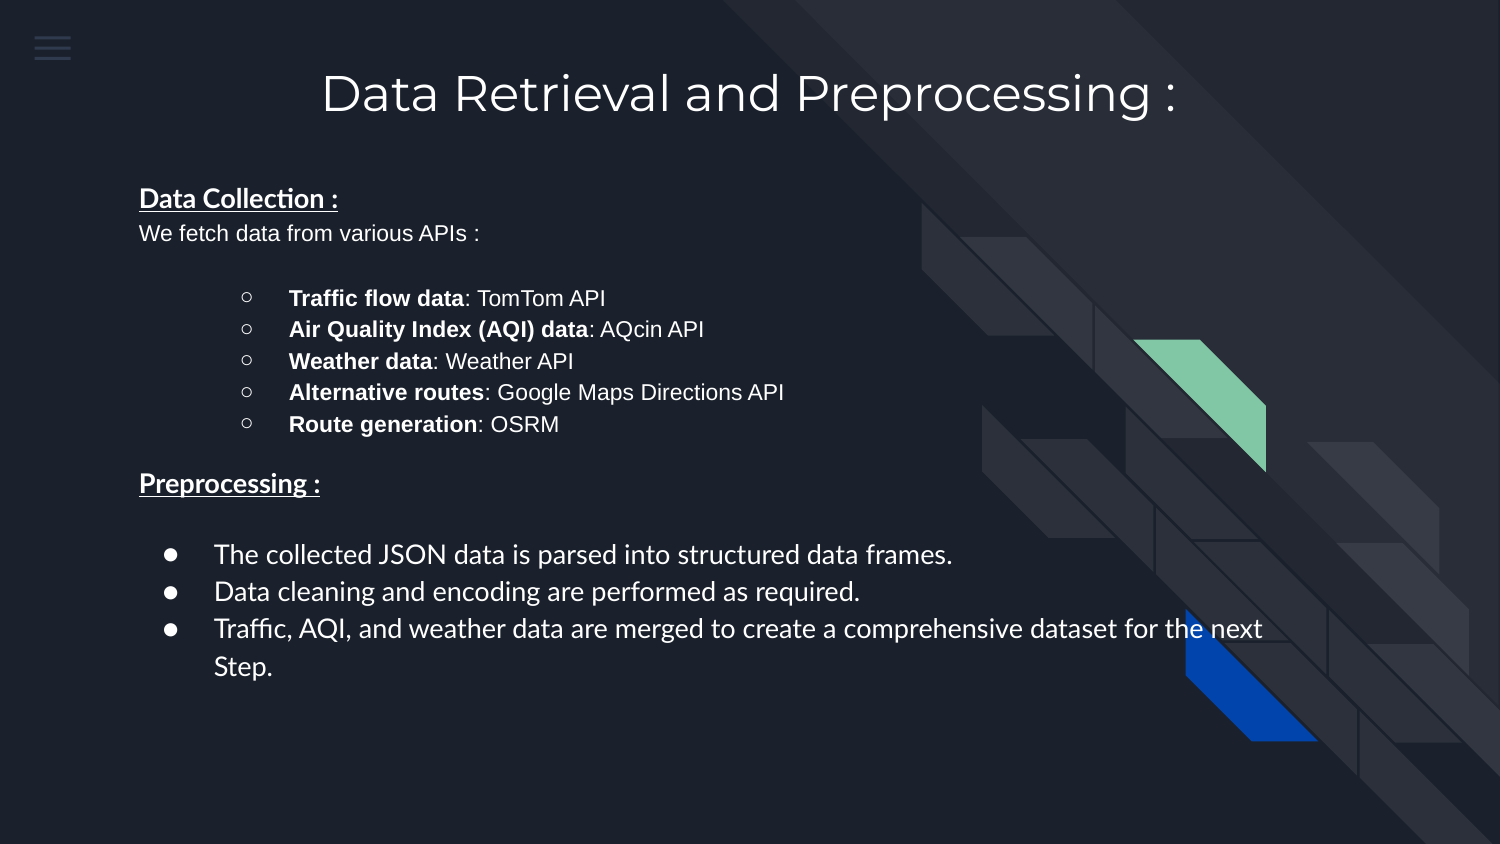

Data Retrieval and Preprocessing :
Data Collection :
We fetch data from various APIs :
Traffic flow data: TomTom API
Air Quality Index (AQI) data: AQcin API
Weather data: Weather API
Alternative routes: Google Maps Directions API
Route generation: OSRM
Preprocessing :
The collected JSON data is parsed into structured data frames.
Data cleaning and encoding are performed as required.
Traffic, AQI, and weather data are merged to create a comprehensive dataset for the next Step.